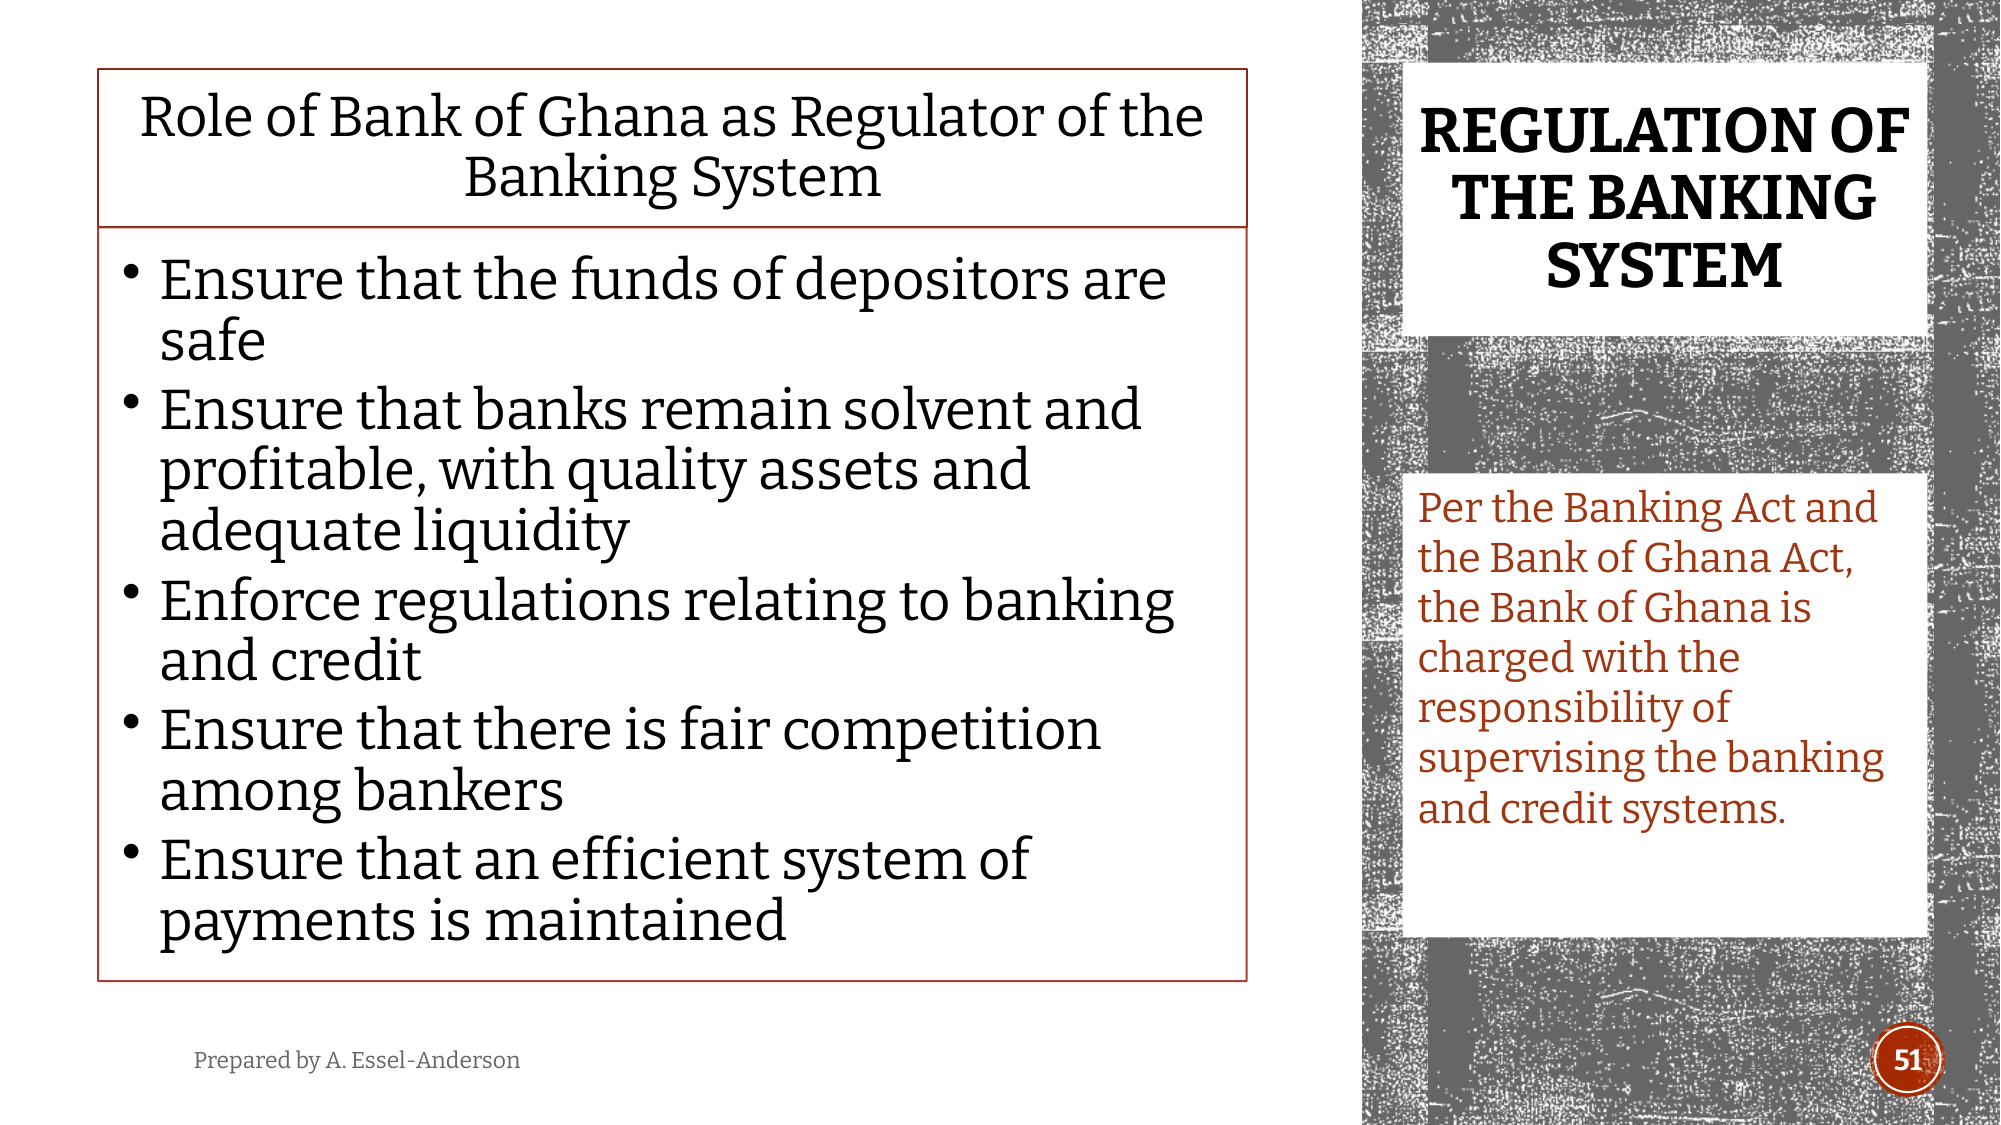

Role of Bank of Ghana as Regulator of the Banking System
Ensure that the funds of depositors are safe
Ensure that banks remain solvent and profitable, with quality assets and adequate liquidity
Enforce regulations relating to banking and credit
Ensure that there is fair competition among bankers
Ensure that an efficient system of payments is maintained
# Regulation of the banking system
Per the Banking Act and the Bank of Ghana Act, the Bank of Ghana is charged with the responsibility of supervising the banking and credit systems.
Prepared by A. Essel-Anderson
Jan 2021
51